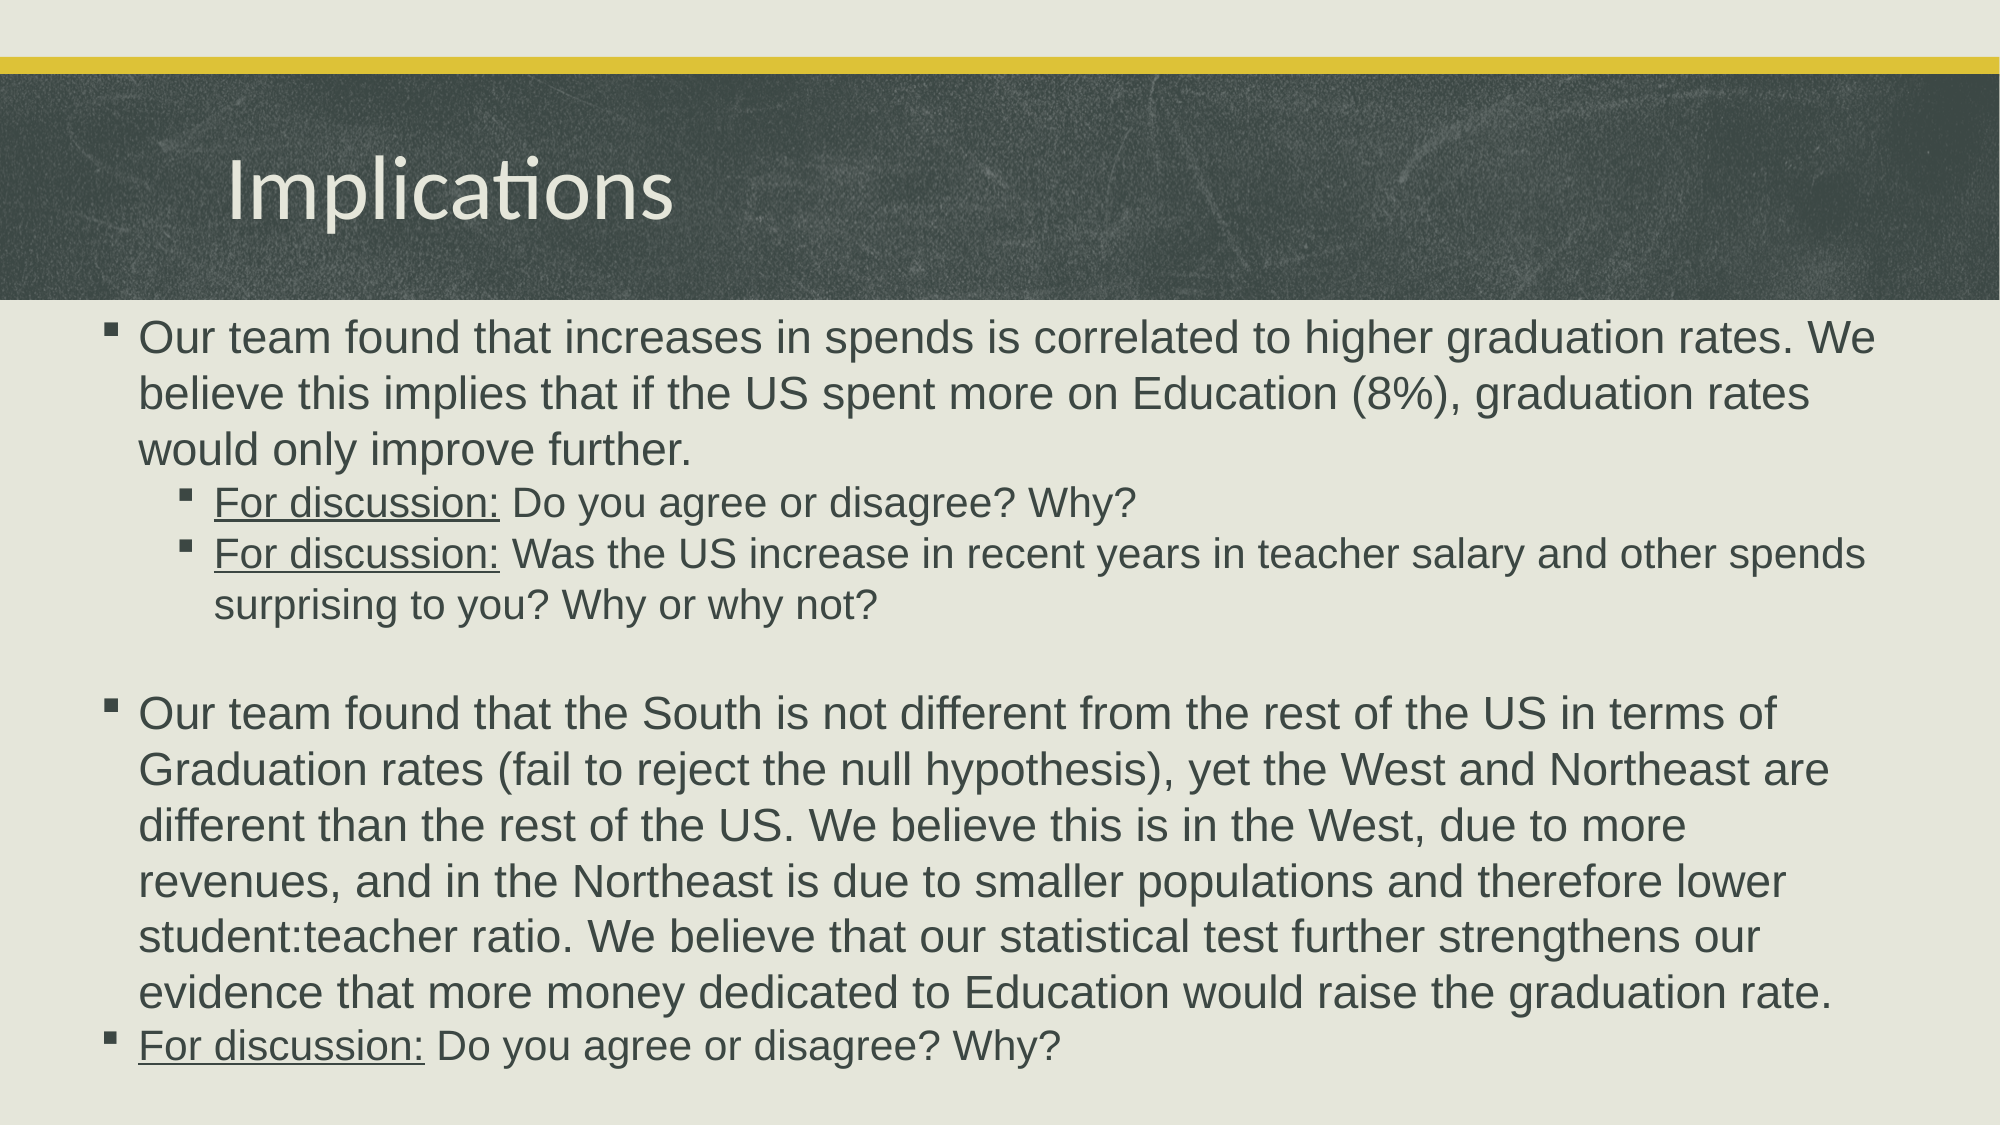

# Implications
Our team found that increases in spends is correlated to higher graduation rates. We believe this implies that if the US spent more on Education (8%), graduation rates would only improve further.
For discussion: Do you agree or disagree? Why?
For discussion: Was the US increase in recent years in teacher salary and other spends surprising to you? Why or why not?

Our team found that the South is not different from the rest of the US in terms of Graduation rates (fail to reject the null hypothesis), yet the West and Northeast are different than the rest of the US. We believe this is in the West, due to more revenues, and in the Northeast is due to smaller populations and therefore lower student:teacher ratio. We believe that our statistical test further strengthens our evidence that more money dedicated to Education would raise the graduation rate.
For discussion: Do you agree or disagree? Why?